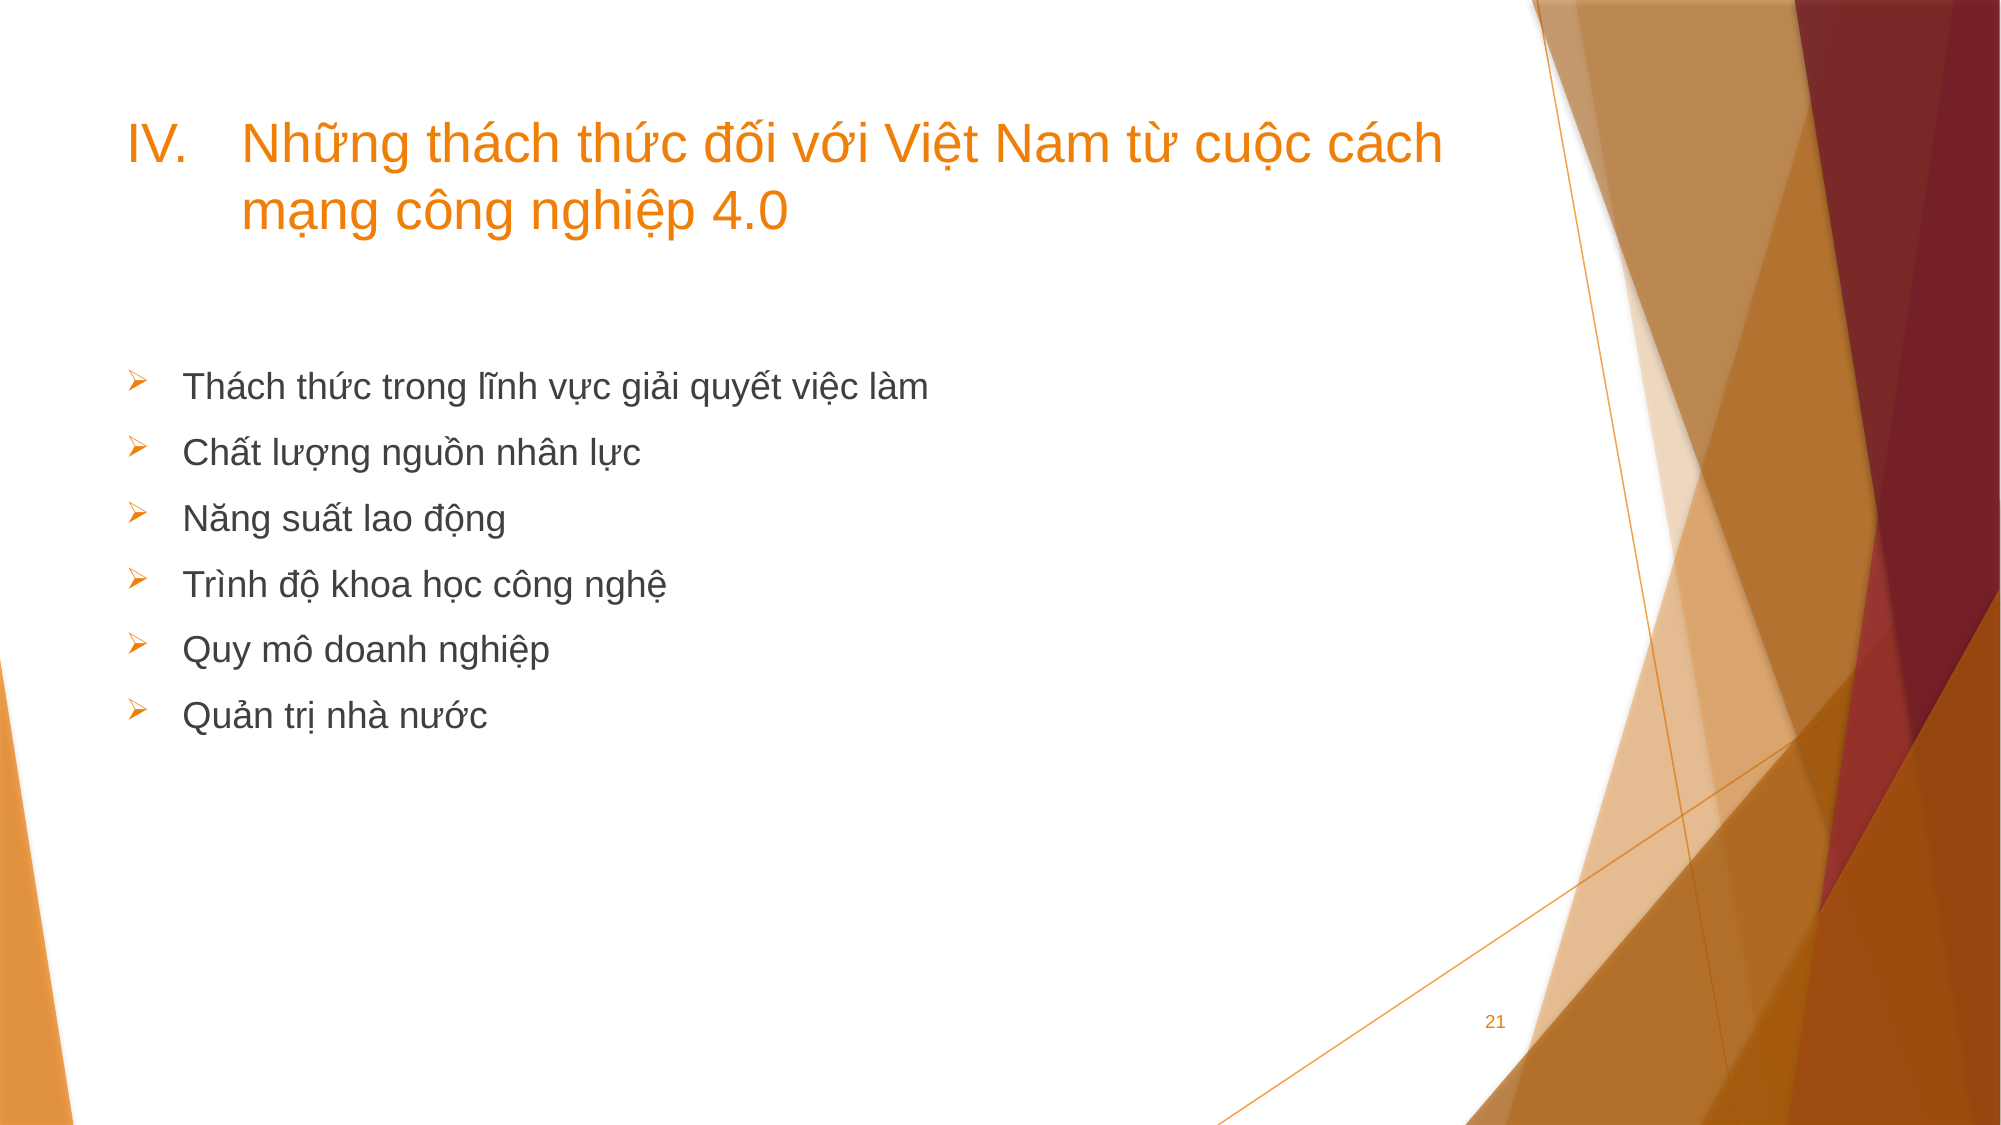

# Những thách thức đối với Việt Nam từ cuộc cách mạng công nghiệp 4.0
Thách thức trong lĩnh vực giải quyết việc làm
Chất lượng nguồn nhân lực
Năng suất lao động
Trình độ khoa học công nghệ
Quy mô doanh nghiệp
Quản trị nhà nước
21